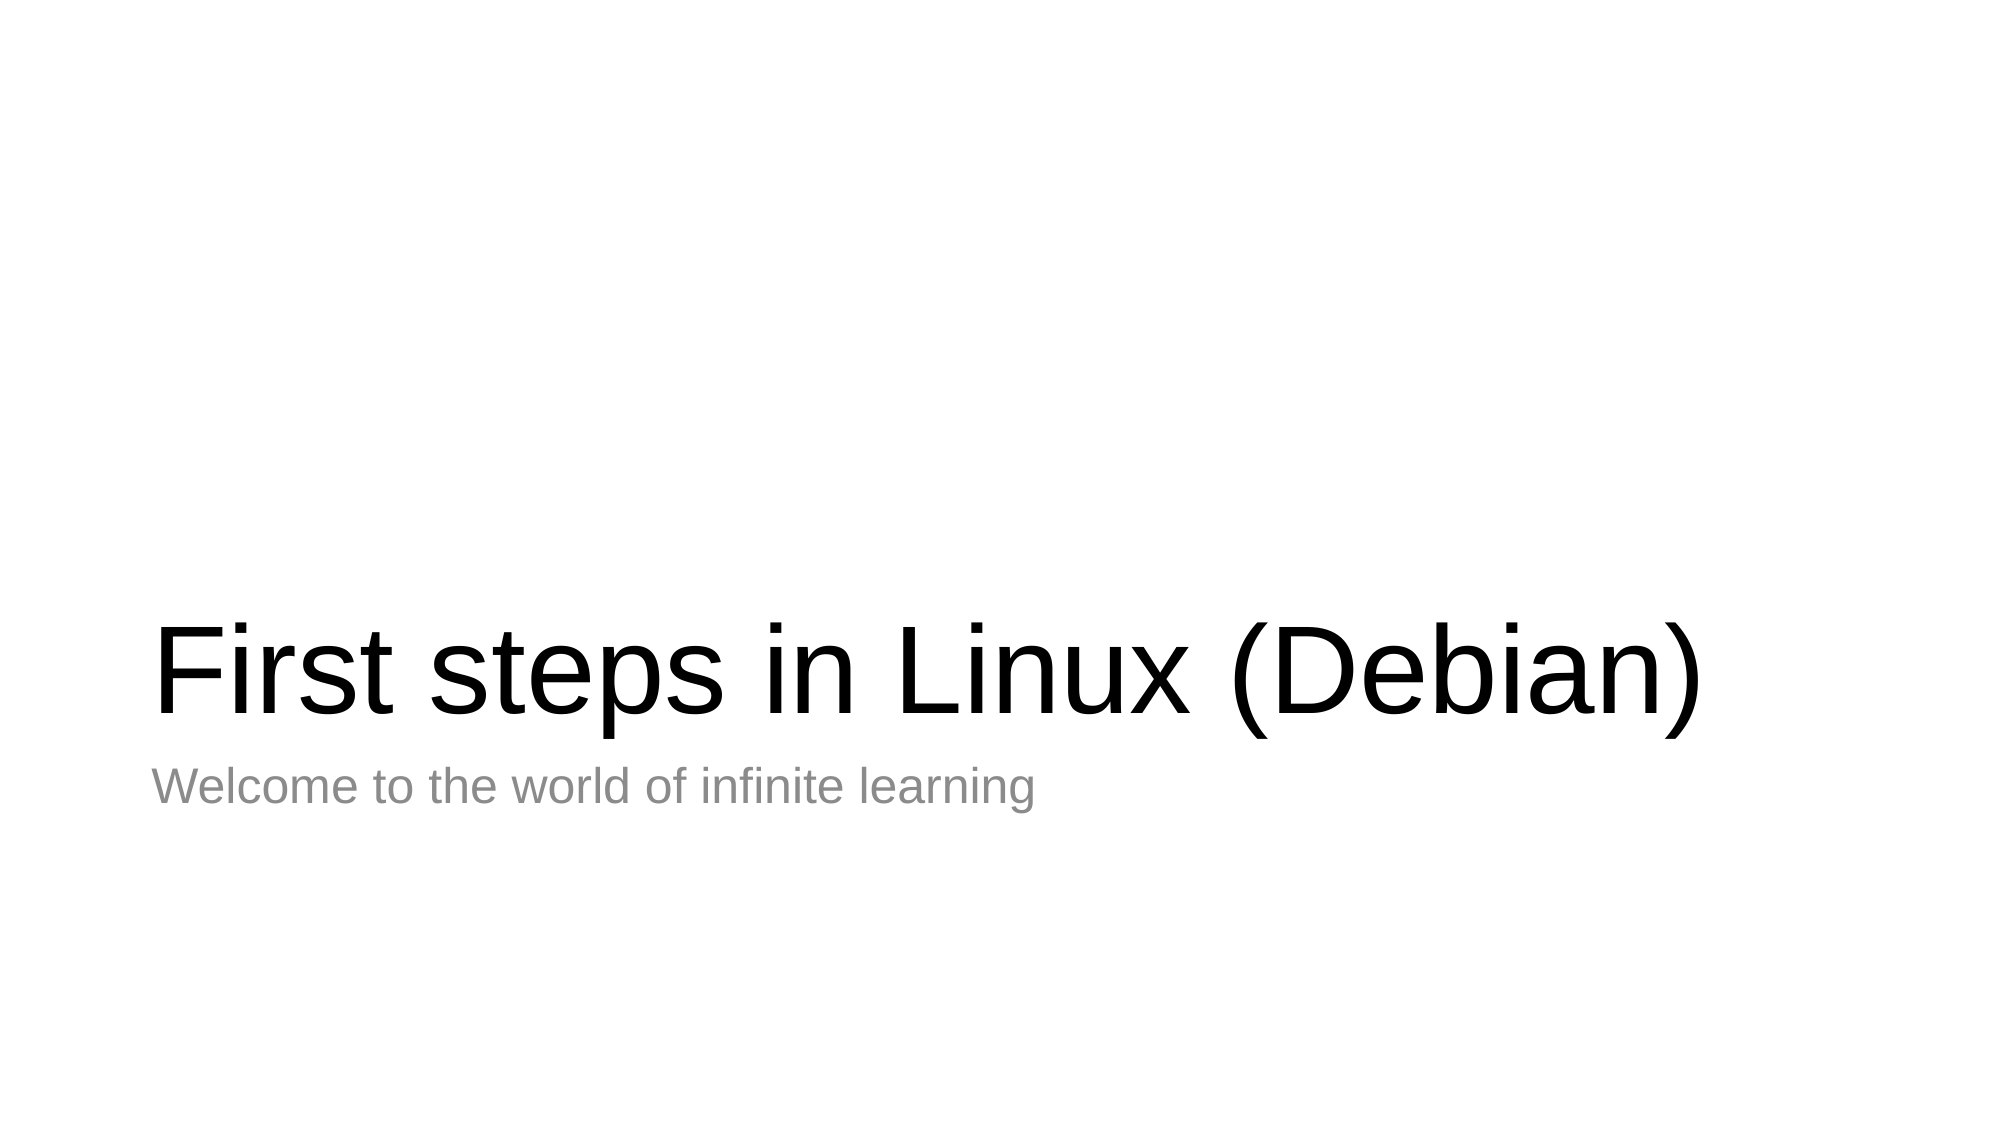

# First steps in Linux (Debian)
Welcome to the world of infinite learning